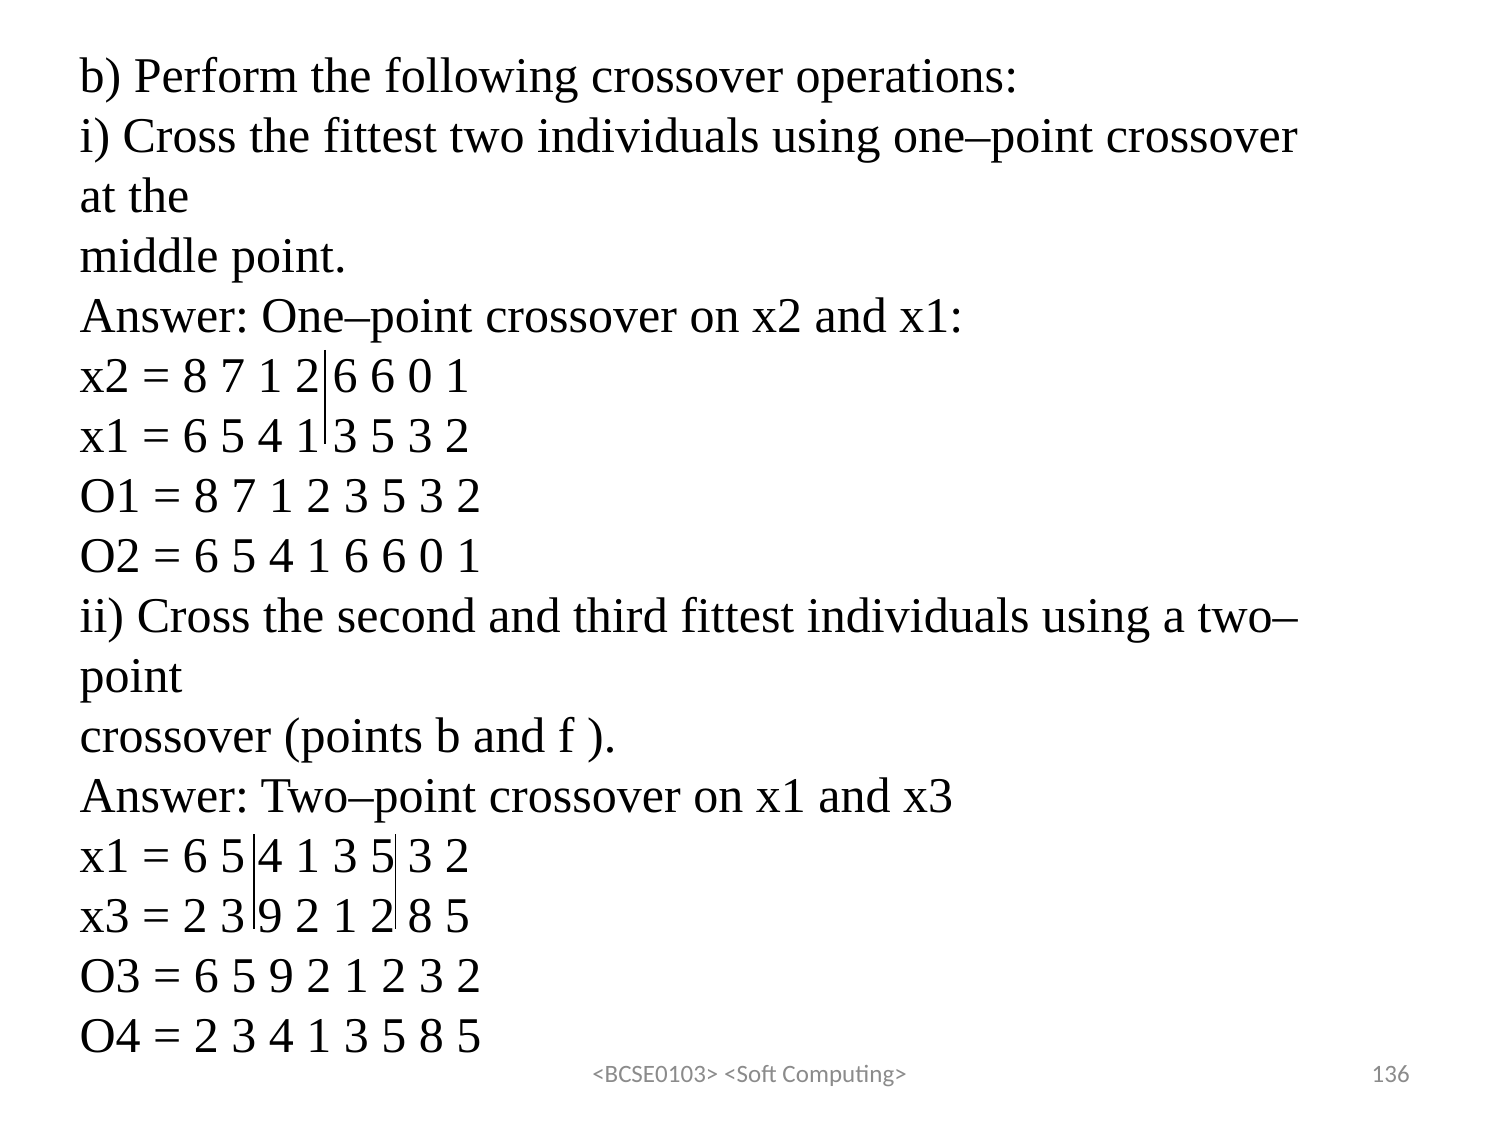

b) Perform the following crossover operations:
i) Cross the fittest two individuals using one–point crossover at the
middle point.
Answer: One–point crossover on x2 and x1:
x2 = 8 7 1 2 6 6 0 1
x1 = 6 5 4 1 3 5 3 2
O1 = 8 7 1 2 3 5 3 2
O2 = 6 5 4 1 6 6 0 1
ii) Cross the second and third fittest individuals using a two–point
crossover (points b and f ).
Answer: Two–point crossover on x1 and x3
x1 = 6 5 4 1 3 5 3 2
x3 = 2 3 9 2 1 2 8 5
O3 = 6 5 9 2 1 2 3 2
O4 = 2 3 4 1 3 5 8 5
<BCSE0103> <Soft Computing>
136